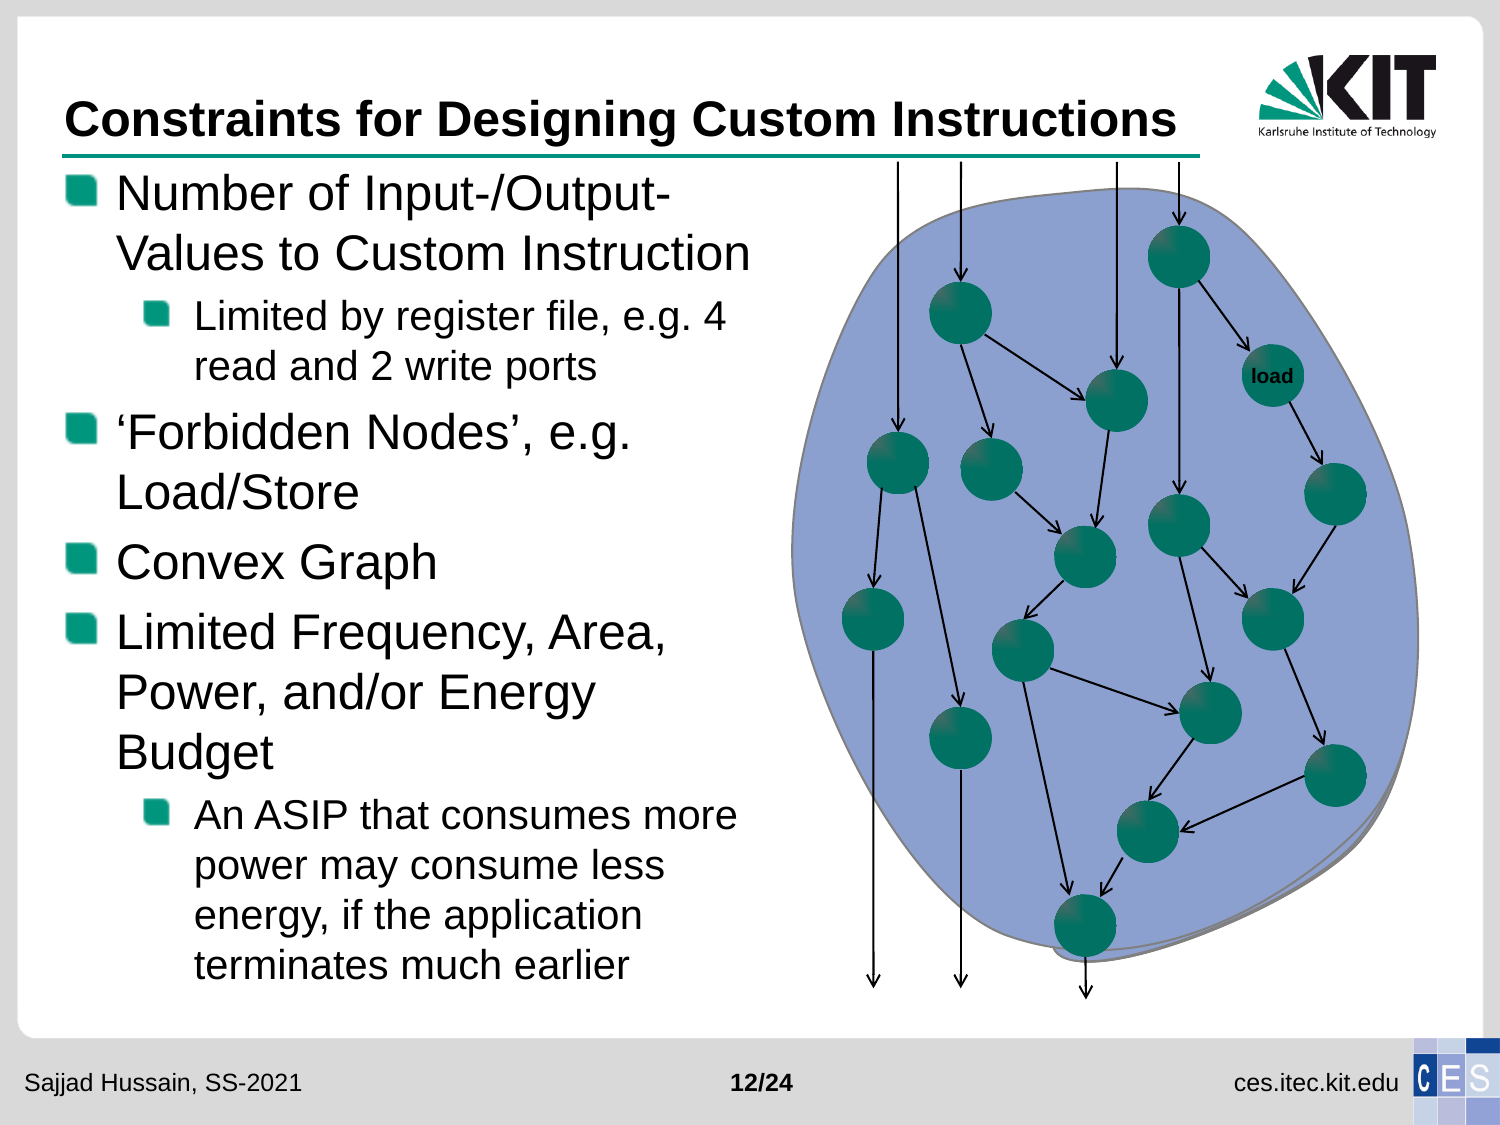

# Constraints for Designing Custom Instructions
Number of Input-/Output-Values to Custom Instruction
Limited by register file, e.g. 4 read and 2 write ports
‘Forbidden Nodes’, e.g. Load/Store
Convex Graph
Limited Frequency, Area, Power, and/or Energy Budget
An ASIP that consumes more power may consume less energy, if the application terminates much earlier

load